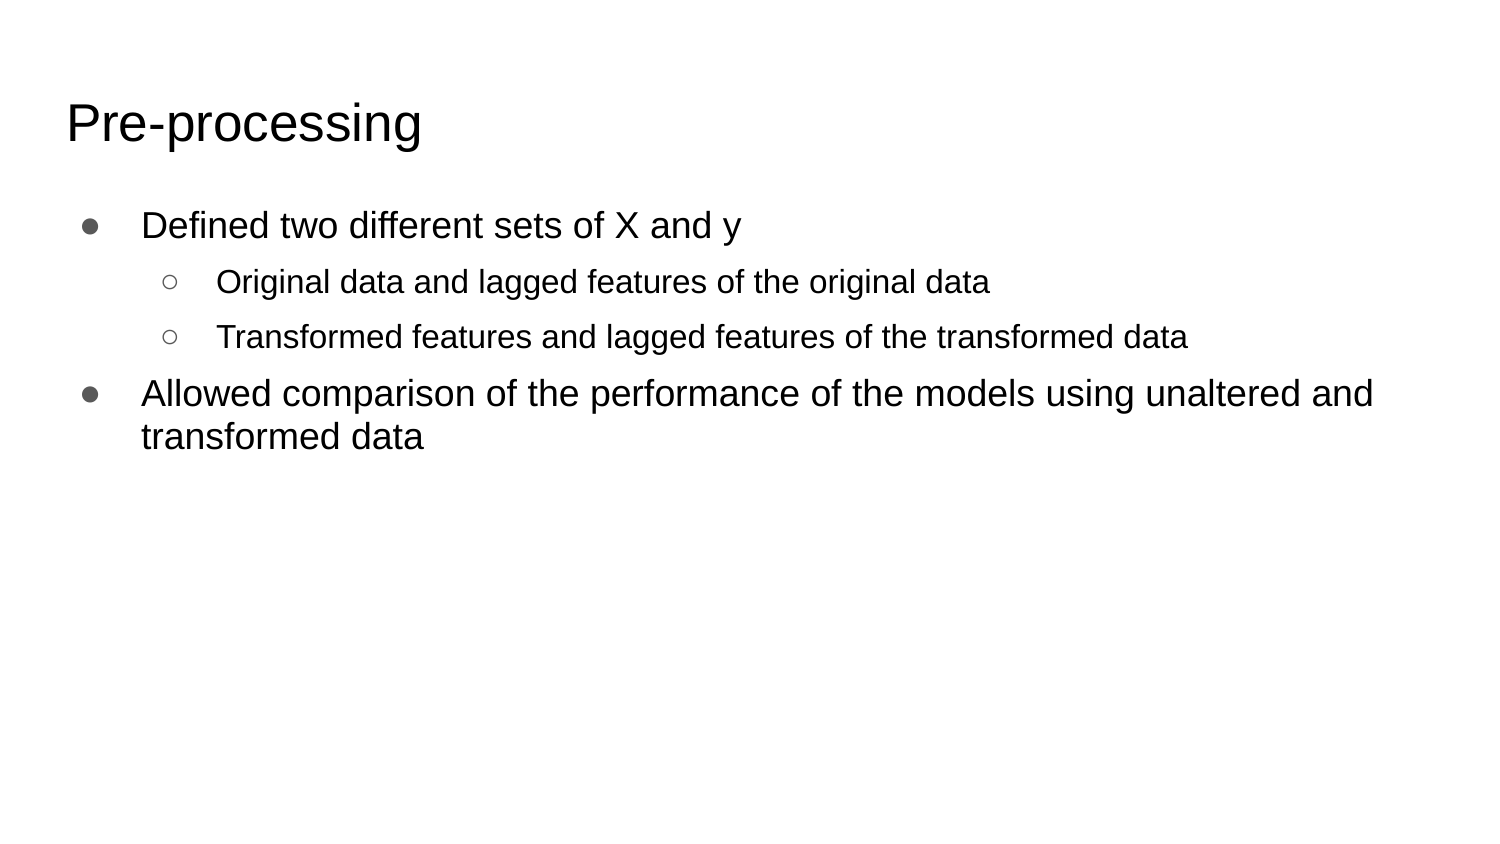

# Pre-processing
Defined two different sets of X and y
Original data and lagged features of the original data
Transformed features and lagged features of the transformed data
Allowed comparison of the performance of the models using unaltered and transformed data